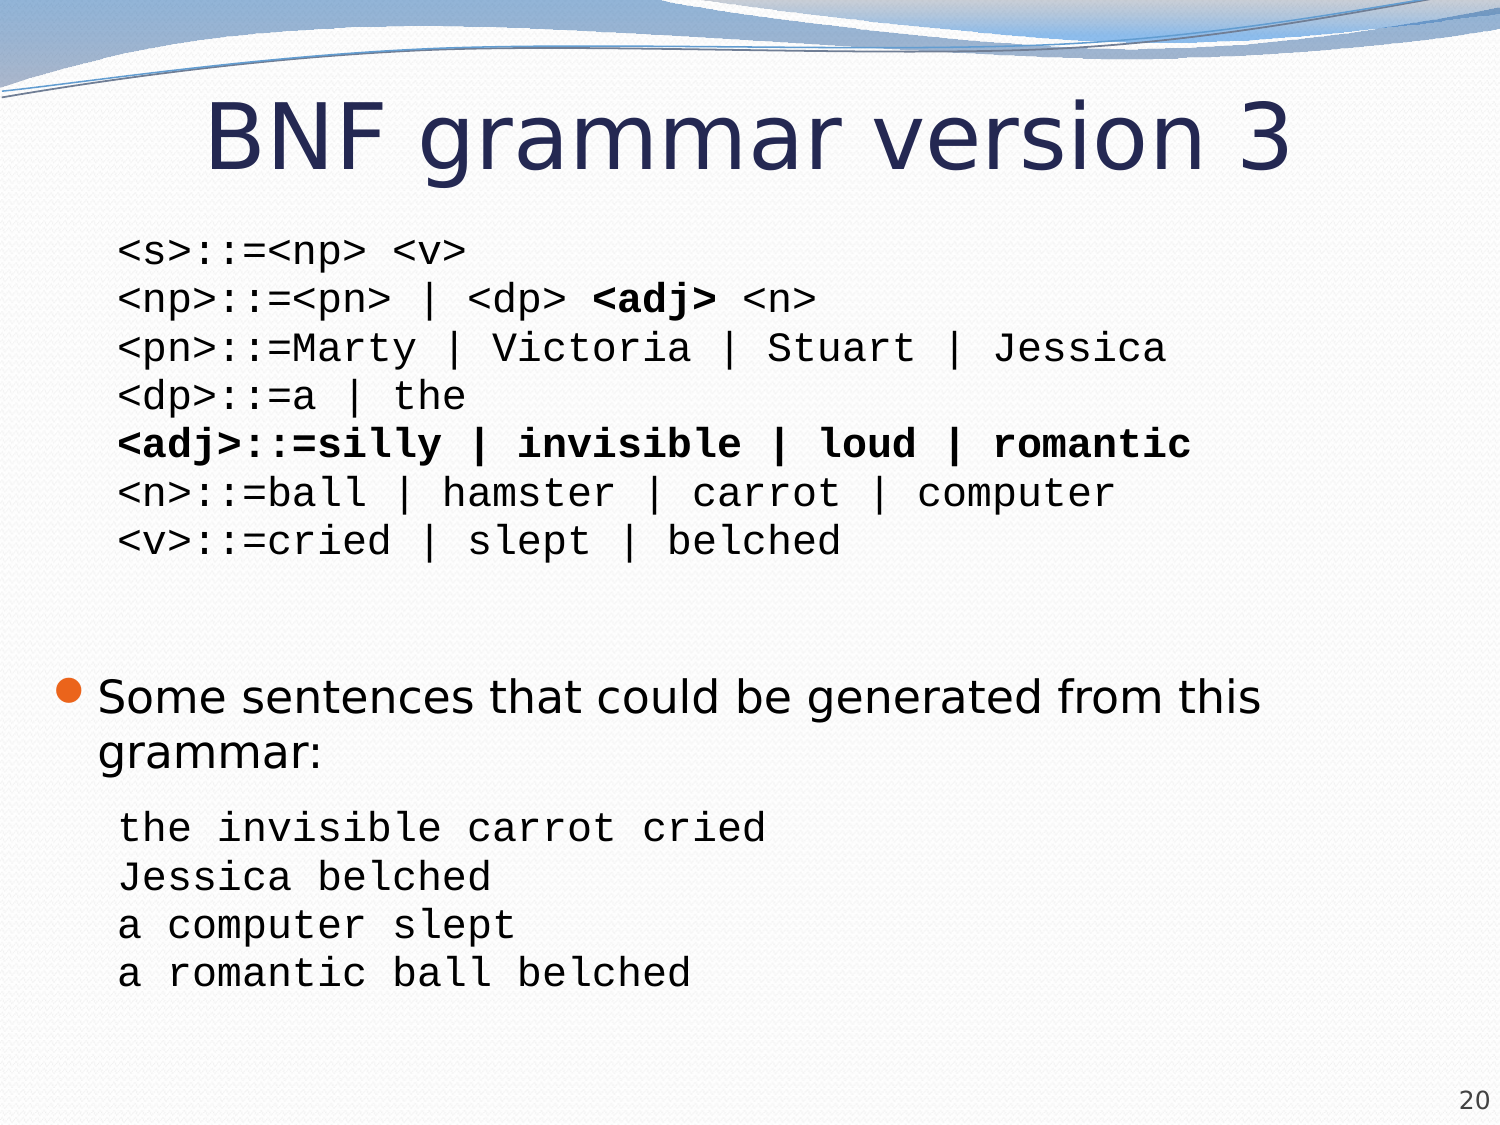

# BNF grammar version 3
<s>::=<np> <v>
<np>::=<pn> | <dp> <adj> <n>
<pn>::=Marty | Victoria | Stuart | Jessica
<dp>::=a | the
<adj>::=silly | invisible | loud | romantic
<n>::=ball | hamster | carrot | computer
<v>::=cried | slept | belched

Some sentences that could be generated from this grammar:

the invisible carrot cried
Jessica belched
a computer slept
a romantic ball belched